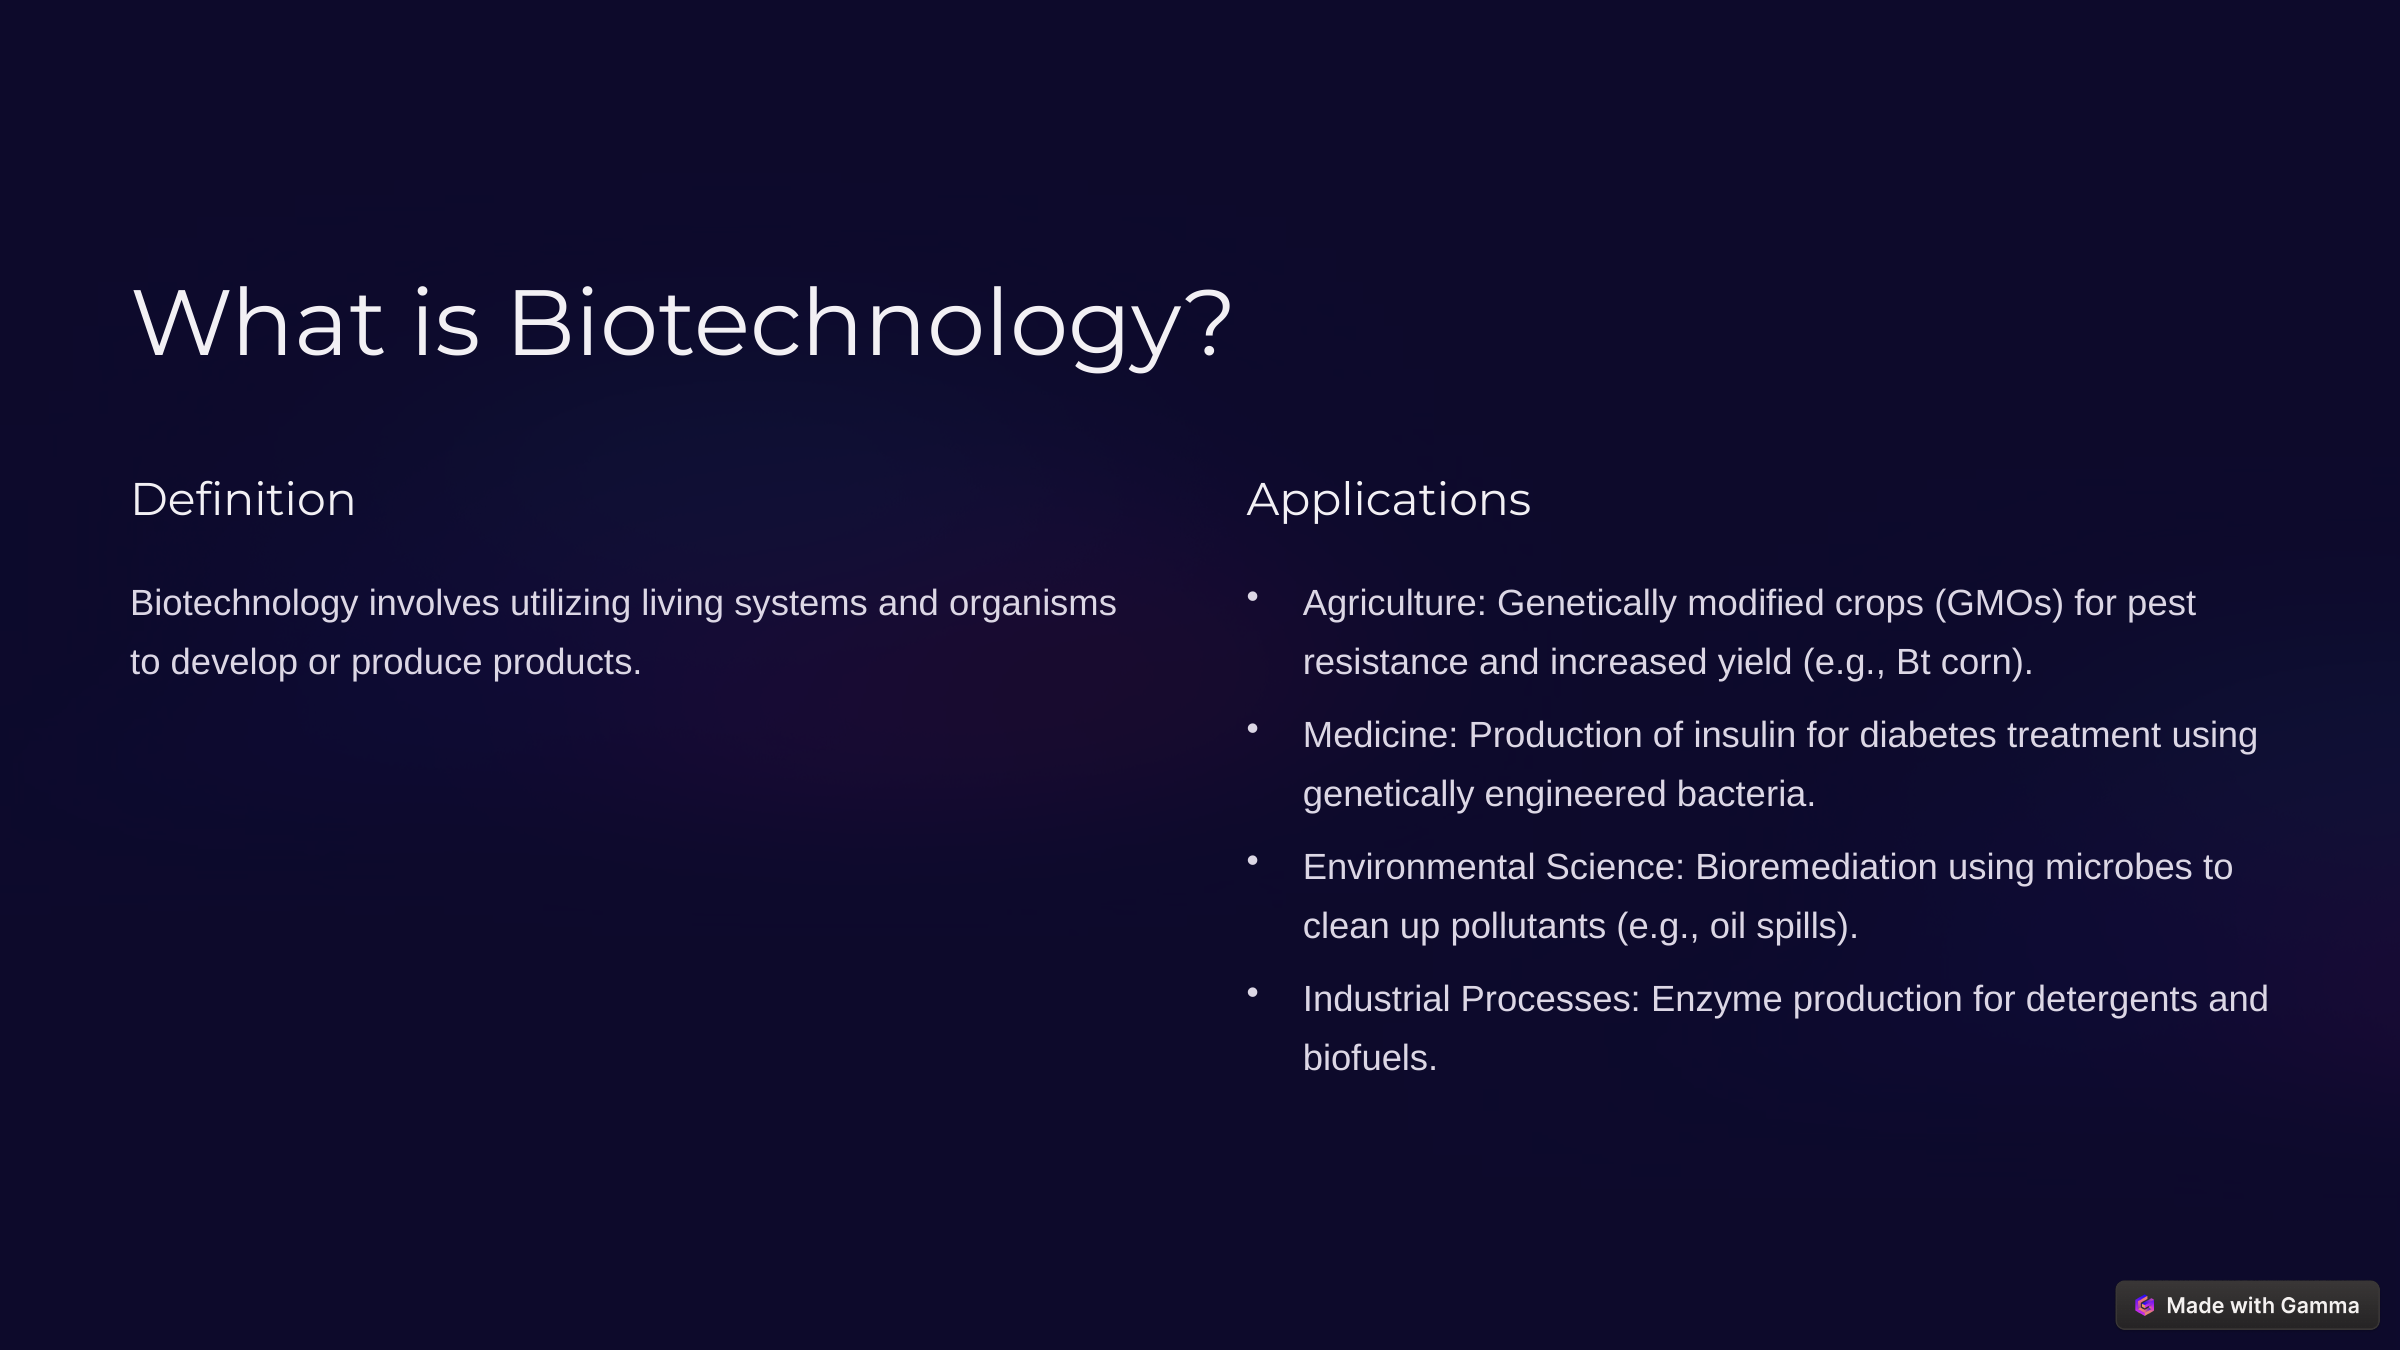

What is Biotechnology?
Definition
Applications
Biotechnology involves utilizing living systems and organisms to develop or produce products.
Agriculture: Genetically modified crops (GMOs) for pest resistance and increased yield (e.g., Bt corn).
Medicine: Production of insulin for diabetes treatment using genetically engineered bacteria.
Environmental Science: Bioremediation using microbes to clean up pollutants (e.g., oil spills).
Industrial Processes: Enzyme production for detergents and biofuels.